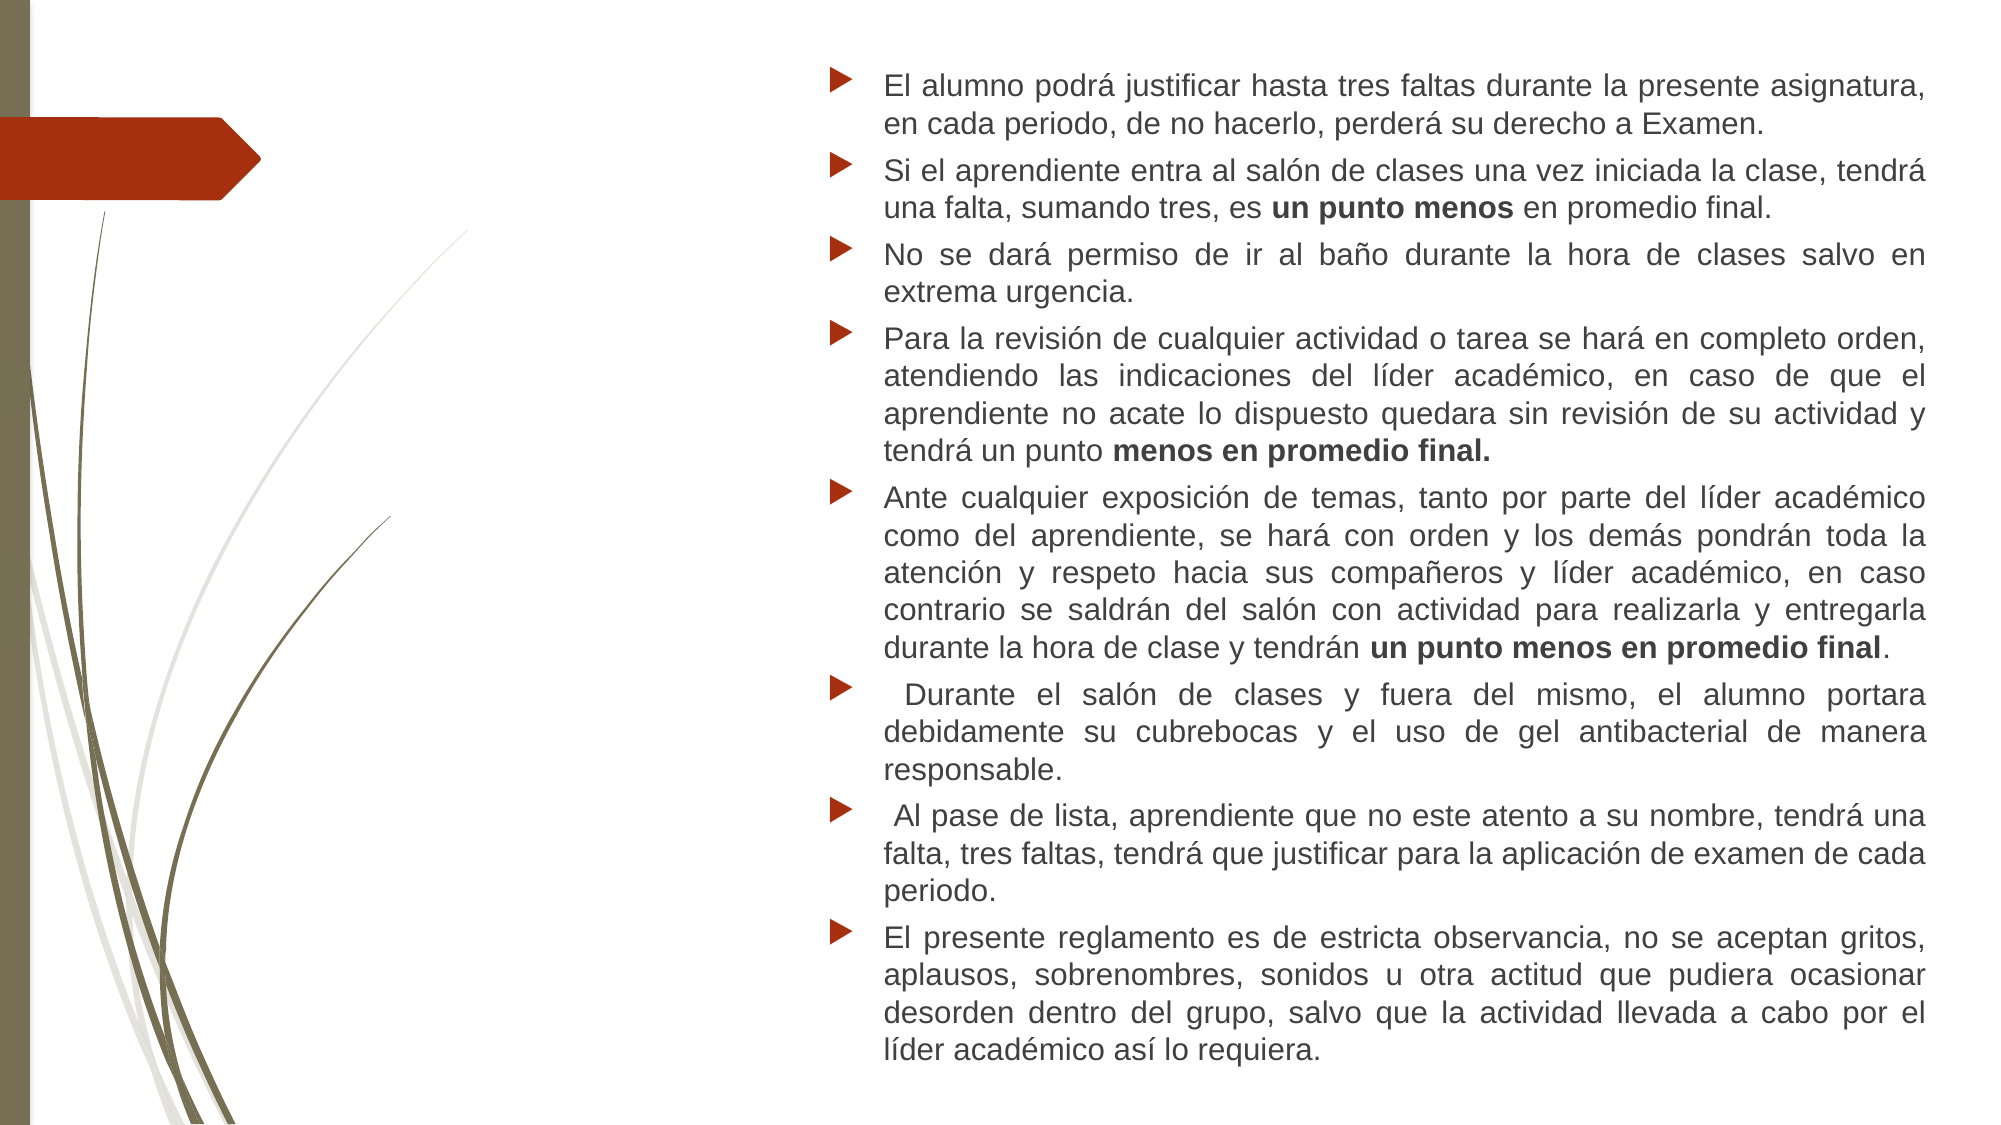

El alumno podrá justificar hasta tres faltas durante la presente asignatura, en cada periodo, de no hacerlo, perderá su derecho a Examen.
Si el aprendiente entra al salón de clases una vez iniciada la clase, tendrá una falta, sumando tres, es un punto menos en promedio final.
No se dará permiso de ir al baño durante la hora de clases salvo en extrema urgencia.
Para la revisión de cualquier actividad o tarea se hará en completo orden, atendiendo las indicaciones del líder académico, en caso de que el aprendiente no acate lo dispuesto quedara sin revisión de su actividad y tendrá un punto menos en promedio final.
Ante cualquier exposición de temas, tanto por parte del líder académico como del aprendiente, se hará con orden y los demás pondrán toda la atención y respeto hacia sus compañeros y líder académico, en caso contrario se saldrán del salón con actividad para realizarla y entregarla durante la hora de clase y tendrán un punto menos en promedio final.
 Durante el salón de clases y fuera del mismo, el alumno portara debidamente su cubrebocas y el uso de gel antibacterial de manera responsable.
 Al pase de lista, aprendiente que no este atento a su nombre, tendrá una falta, tres faltas, tendrá que justificar para la aplicación de examen de cada periodo.
El presente reglamento es de estricta observancia, no se aceptan gritos, aplausos, sobrenombres, sonidos u otra actitud que pudiera ocasionar desorden dentro del grupo, salvo que la actividad llevada a cabo por el líder académico así lo requiera.